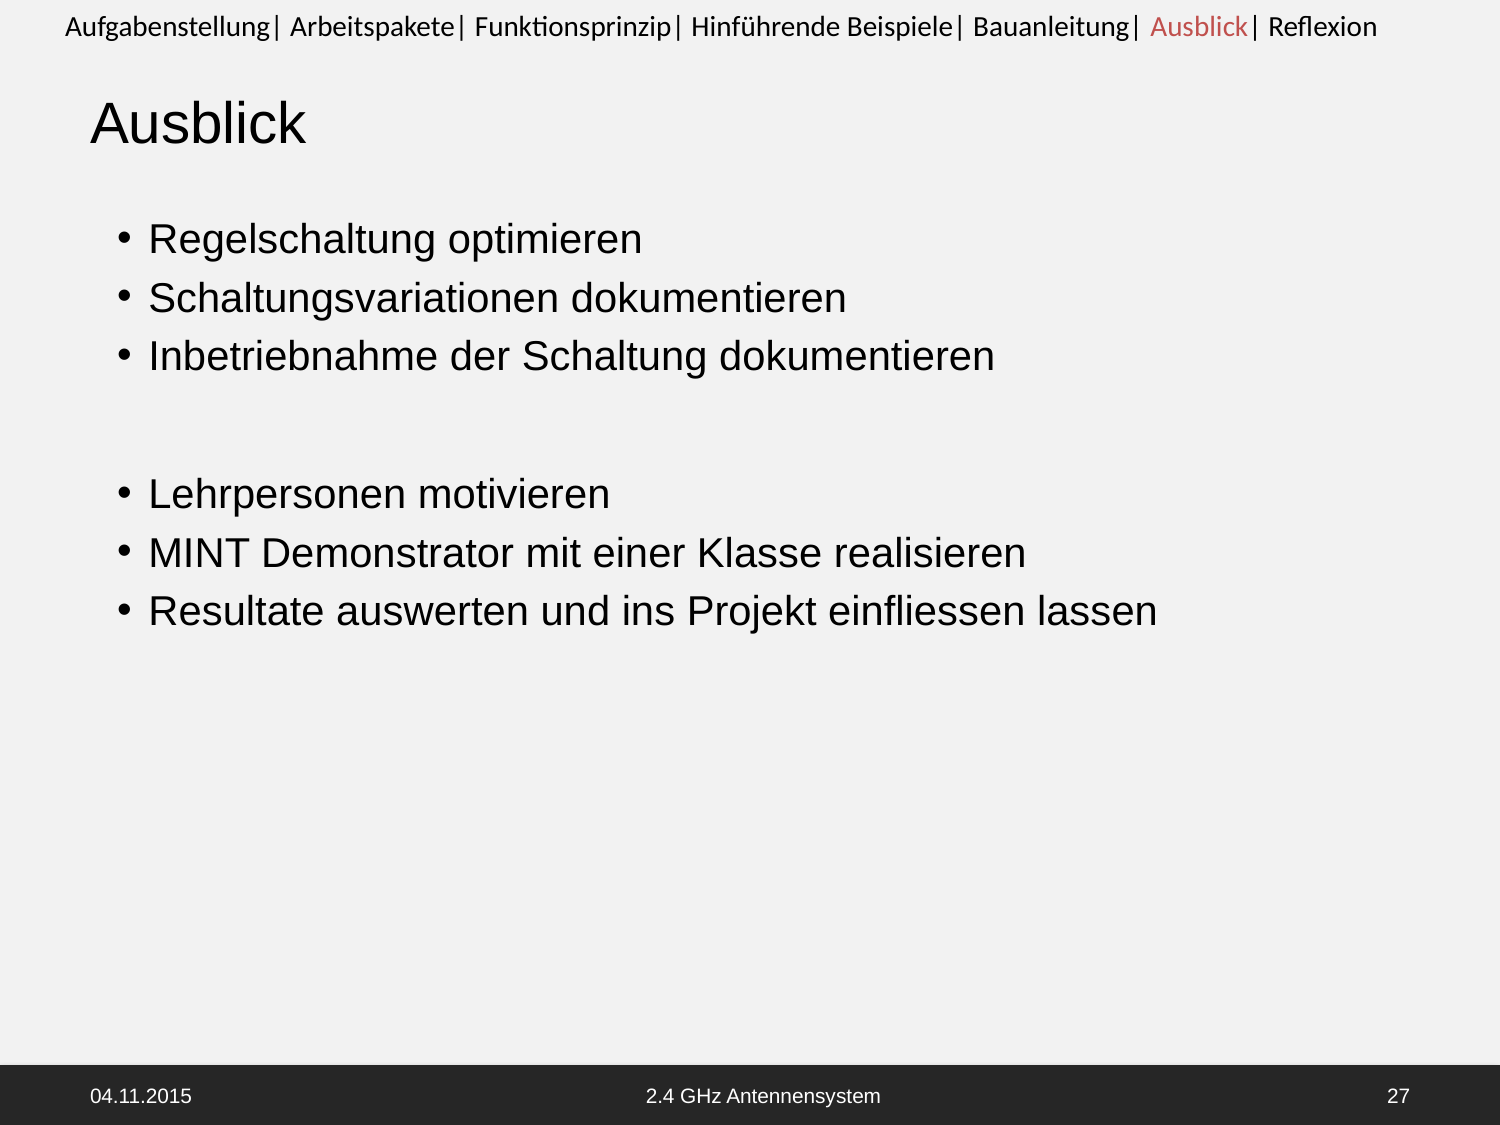

Aufgabenstellung| Arbeitspakete| Funktionsprinzip| Hinführende Beispiele| Bauanleitung| Ausblick| Reflexion
# Ausblick
Regelschaltung optimieren
Schaltungsvariationen dokumentieren
Inbetriebnahme der Schaltung dokumentieren

Lehrpersonen motivieren
MINT Demonstrator mit einer Klasse realisieren
Resultate auswerten und ins Projekt einfliessen lassen
04.11.2015
2.4 GHz Antennensystem
27